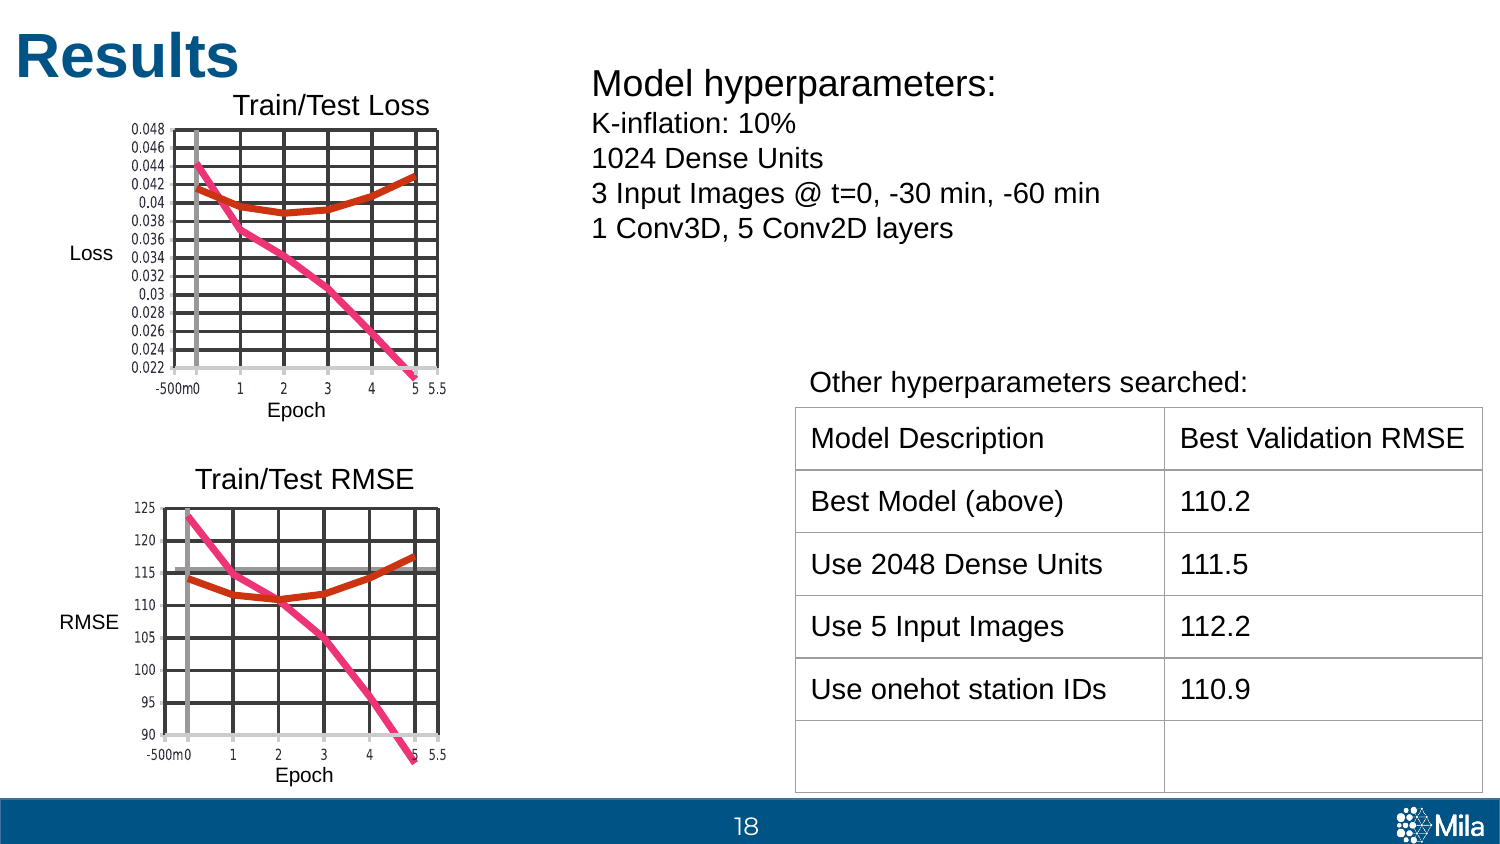

# Results
Model hyperparameters:
K-inflation: 10%
1024 Dense Units
3 Input Images @ t=0, -30 min, -60 min
1 Conv3D, 5 Conv2D layers
Train/Test Loss

Loss
Other hyperparameters searched:
Epoch
| Model Description | Best Validation RMSE |
| --- | --- |
| Best Model (above) | 110.2 |
| Use 2048 Dense Units | 111.5 |
| Use 5 Input Images | 112.2 |
| Use onehot station IDs | 110.9 |
|  |  |
Train/Test RMSE

RMSE
Epoch